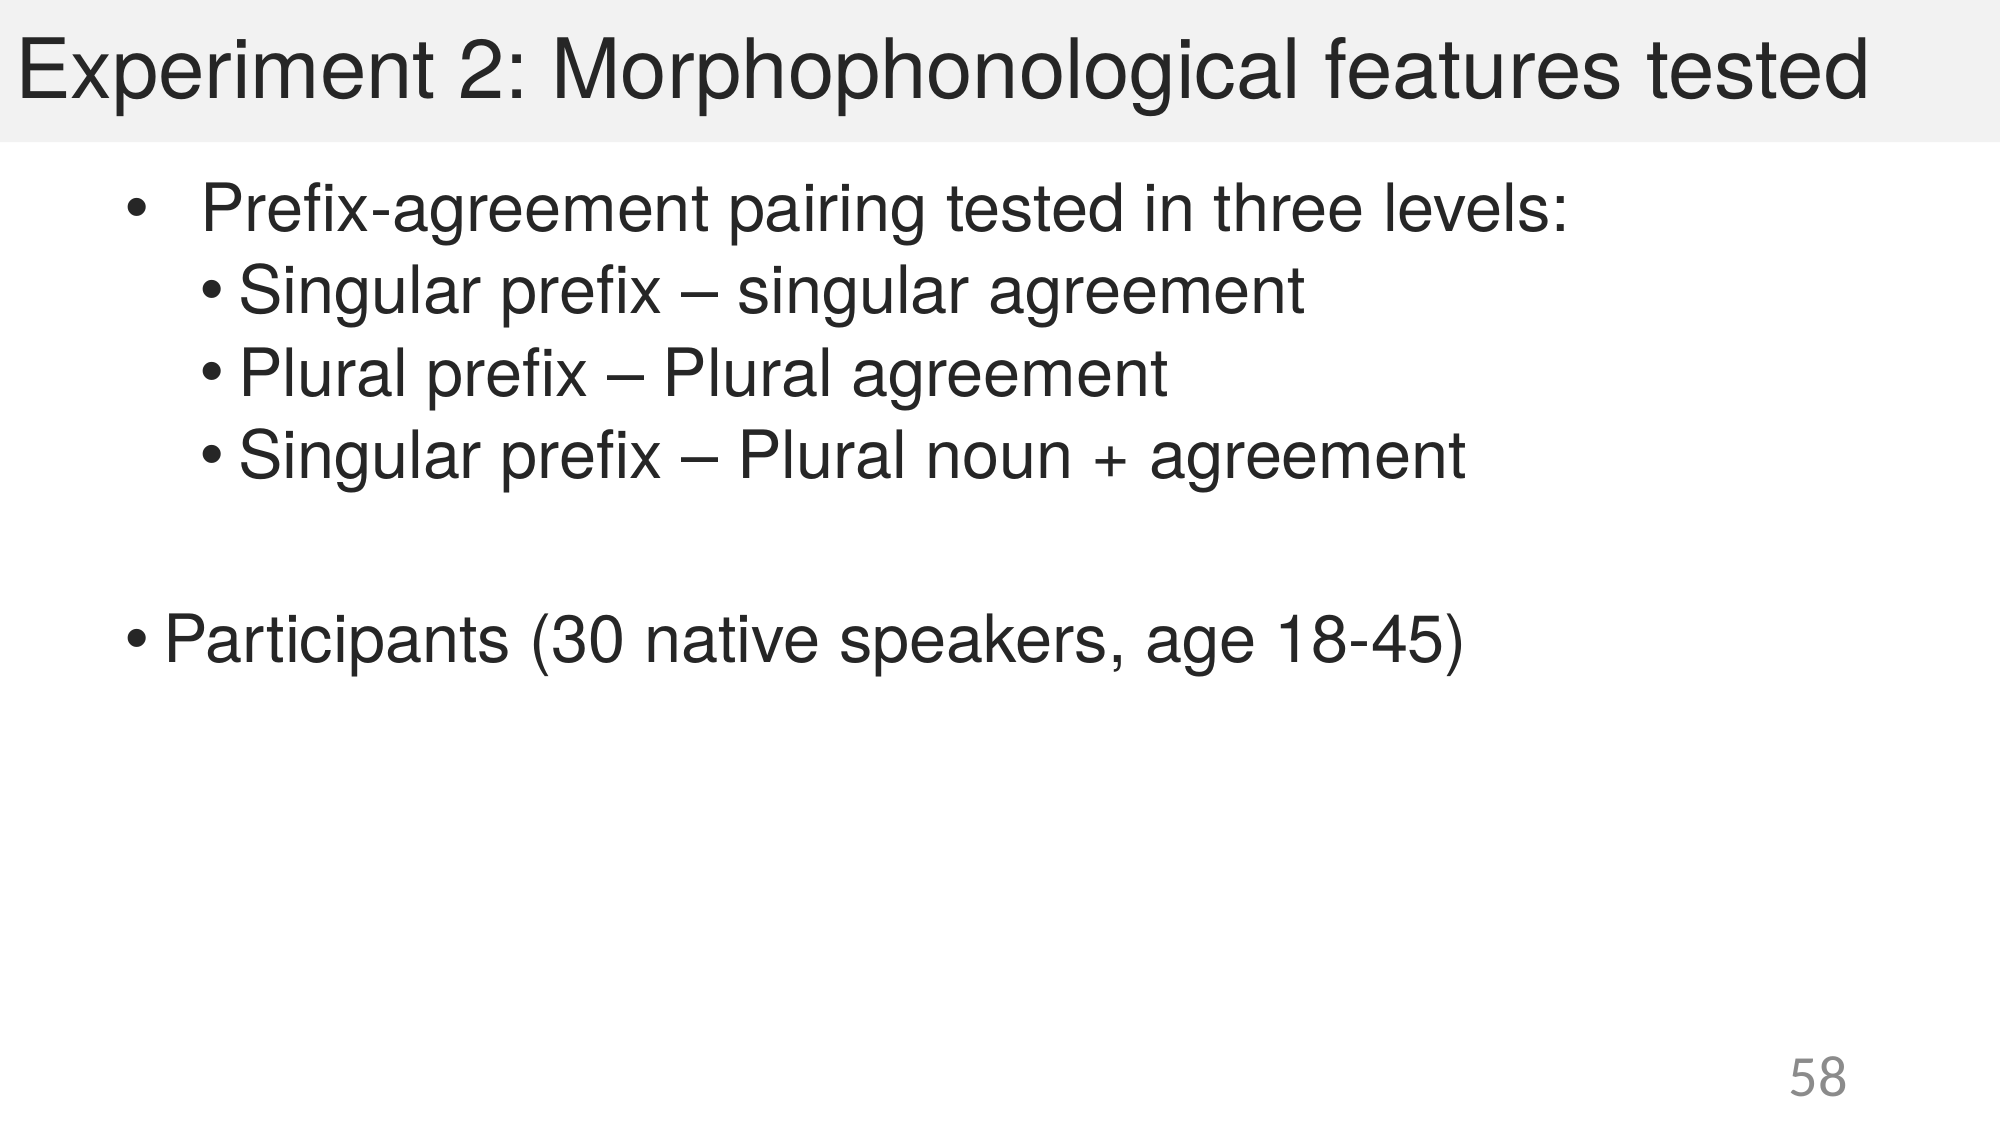

# Experiment 2: Morphophonological features tested
  Prefix-agreement pairing tested in three levels:
Singular prefix – singular agreement
Plural prefix – Plural agreement
Singular prefix – Plural noun + agreement

Participants (30 native speakers, age 18-45)

58